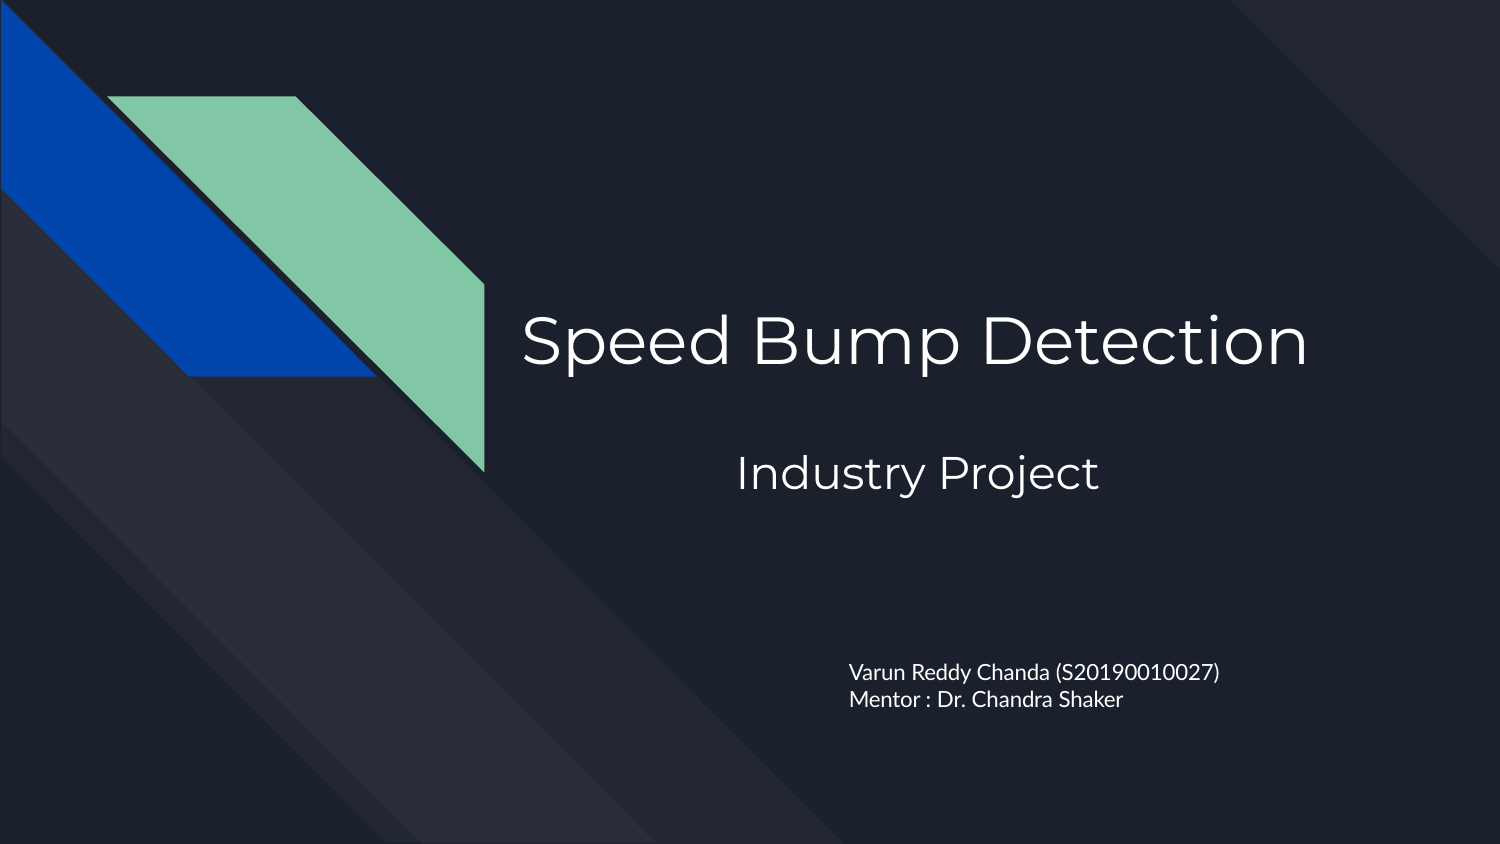

# Speed Bump Detection

Industry Project
Varun Reddy Chanda (S20190010027)
Mentor : Dr. Chandra Shaker